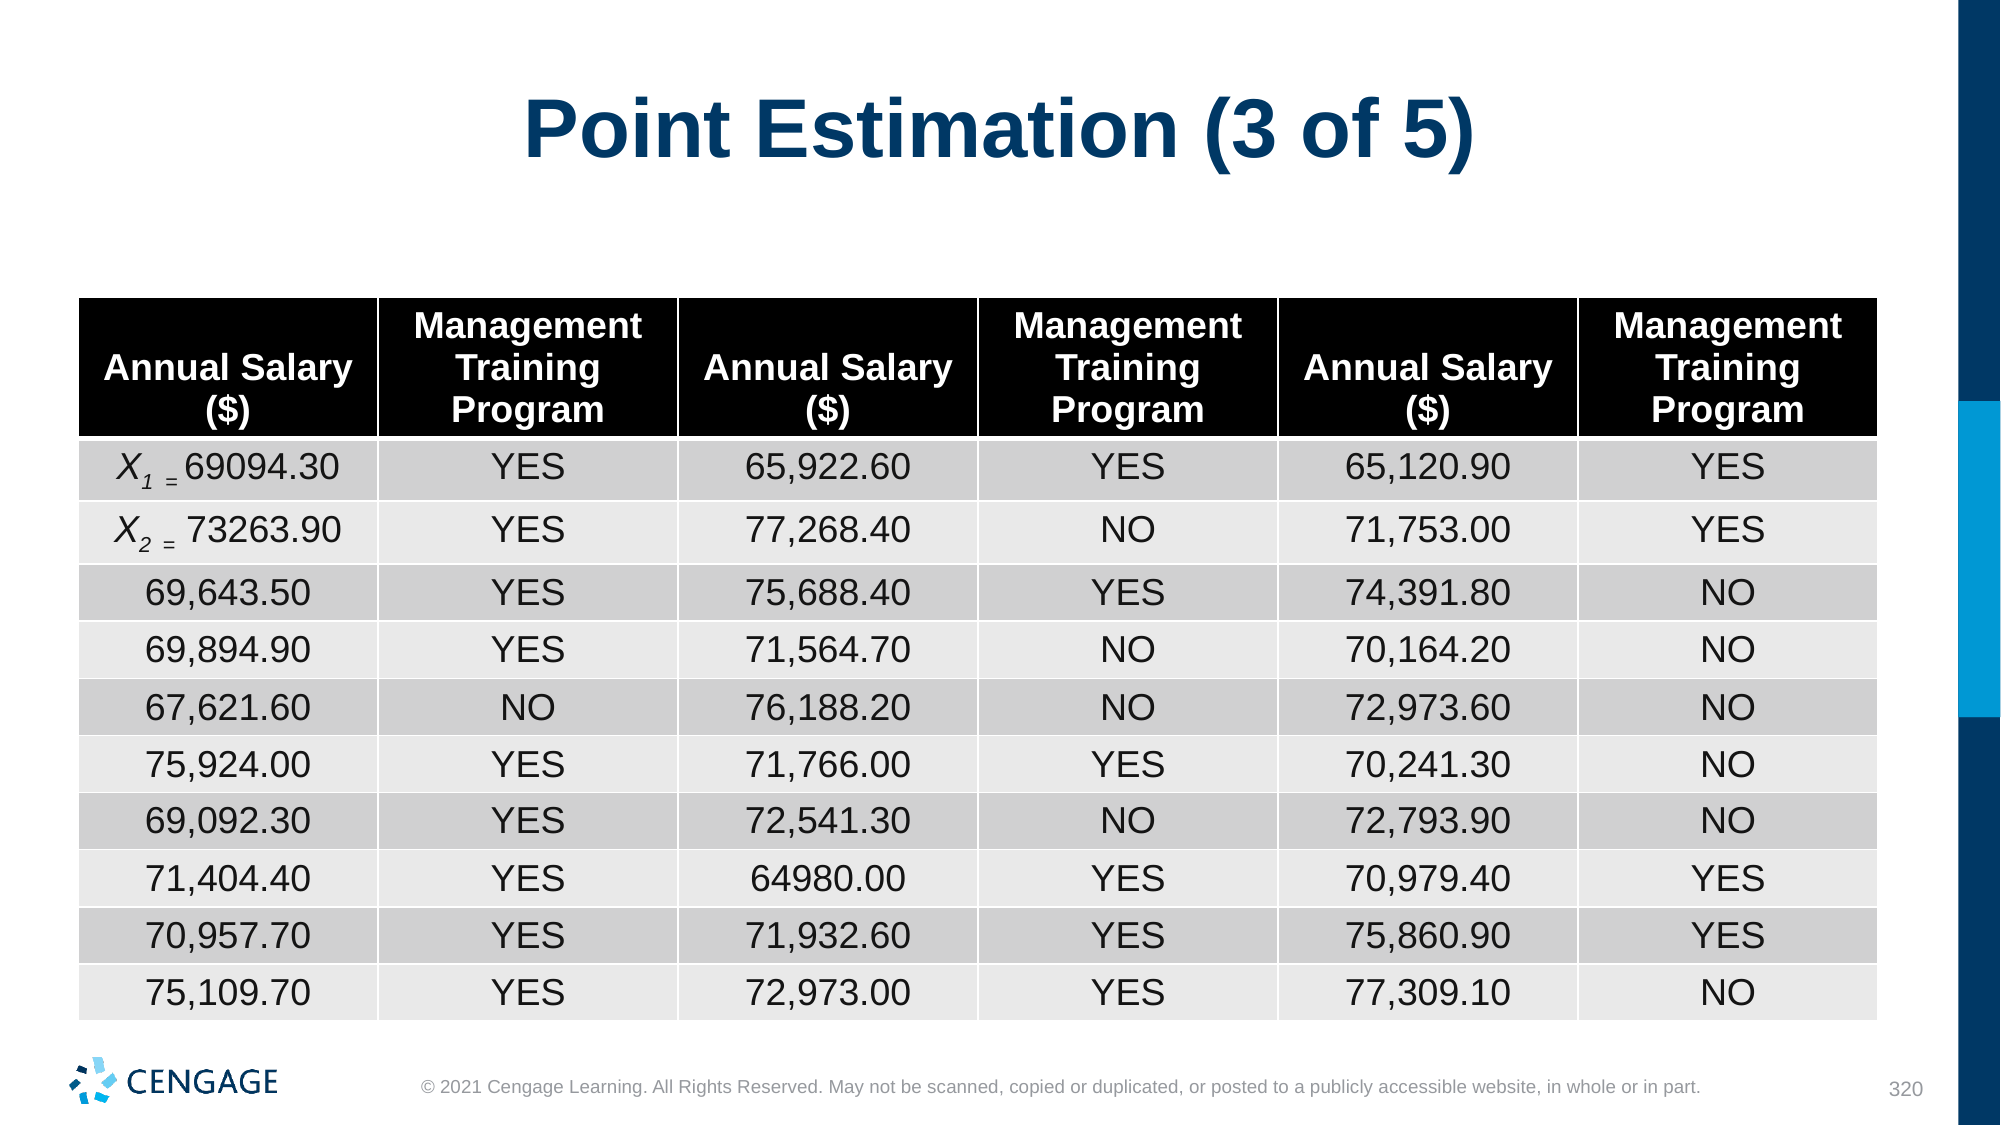

# Point Estimation (3 of 5)
| Annual Salary ($) | Management Training Program | Annual Salary ($) | Management Training Program | Annual Salary ($) | Management Training Program |
| --- | --- | --- | --- | --- | --- |
| X1 = 69094.30 | YES | 65,922.60 | YES | 65,120.90 | YES |
| X2 = 73263.90 | YES | 77,268.40 | NO | 71,753.00 | YES |
| 69,643.50 | YES | 75,688.40 | YES | 74,391.80 | NO |
| 69,894.90 | YES | 71,564.70 | NO | 70,164.20 | NO |
| 67,621.60 | NO | 76,188.20 | NO | 72,973.60 | NO |
| 75,924.00 | YES | 71,766.00 | YES | 70,241.30 | NO |
| 69,092.30 | YES | 72,541.30 | NO | 72,793.90 | NO |
| 71,404.40 | YES | 64980.00 | YES | 70,979.40 | YES |
| 70,957.70 | YES | 71,932.60 | YES | 75,860.90 | YES |
| 75,109.70 | YES | 72,973.00 | YES | 77,309.10 | NO |